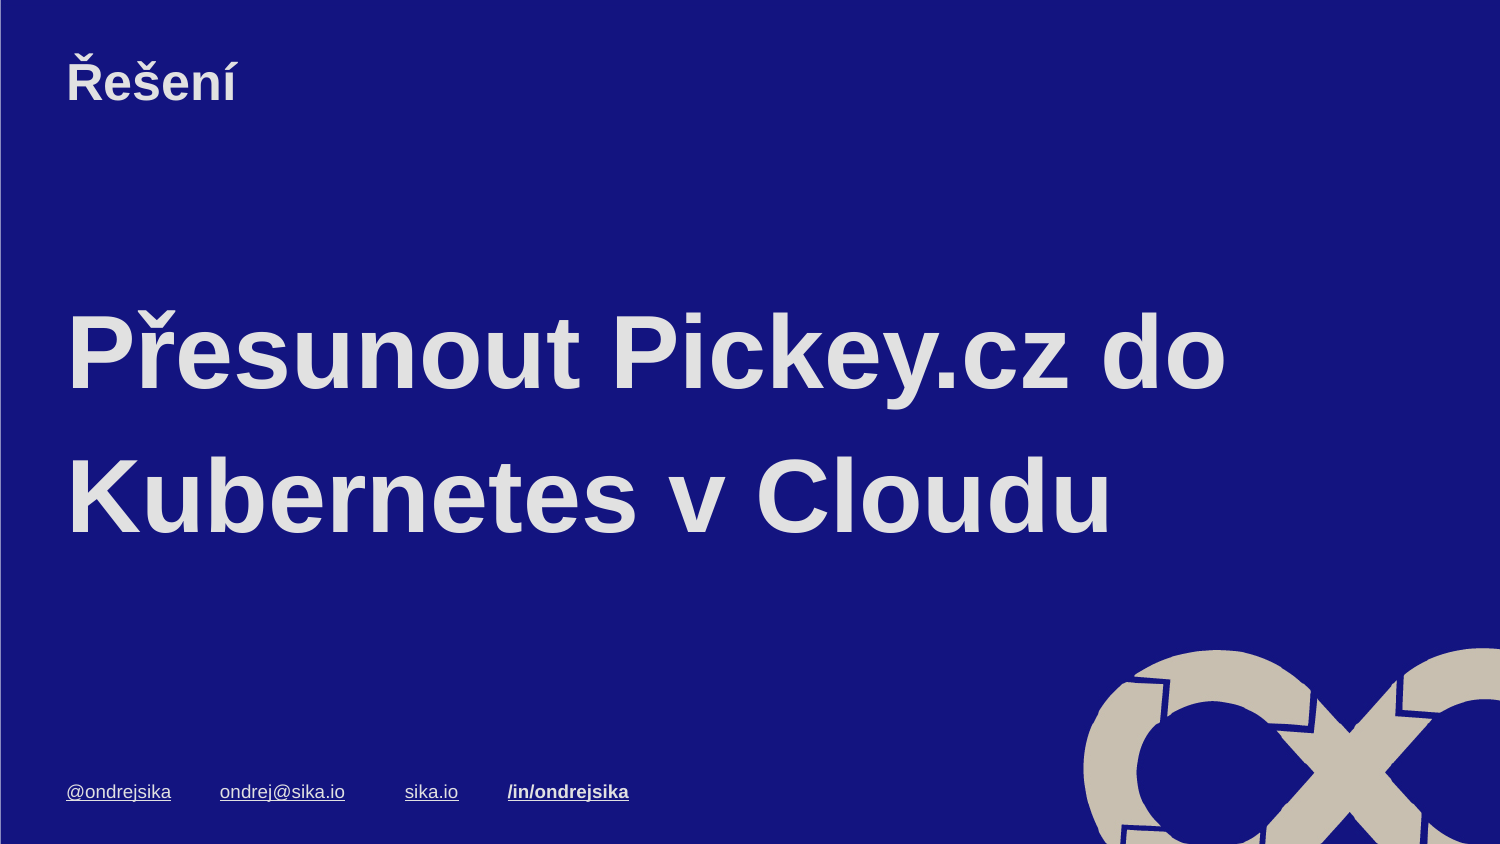

# Řešení
Přesunout Pickey.cz do Kubernetes v Cloudu